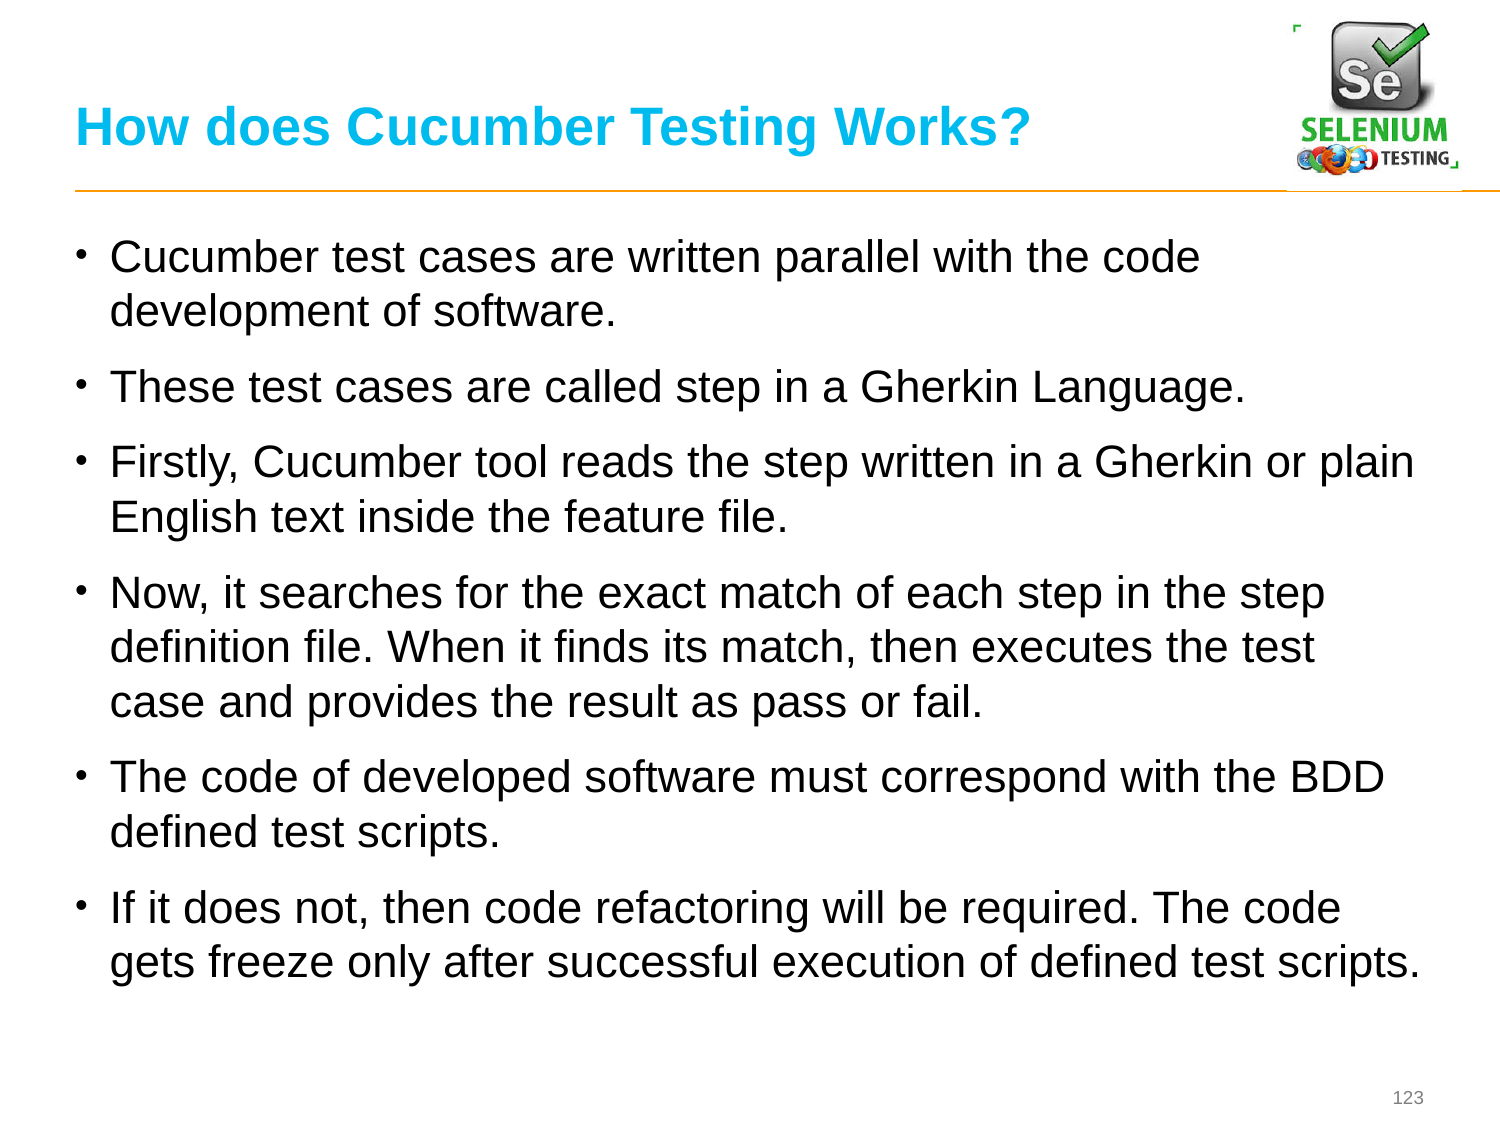

# How does Cucumber Testing Works?
Cucumber test cases are written parallel with the code development of software.
These test cases are called step in a Gherkin Language.
Firstly, Cucumber tool reads the step written in a Gherkin or plain English text inside the feature file.
Now, it searches for the exact match of each step in the step definition file. When it finds its match, then executes the test case and provides the result as pass or fail.
The code of developed software must correspond with the BDD defined test scripts.
If it does not, then code refactoring will be required. The code gets freeze only after successful execution of defined test scripts.